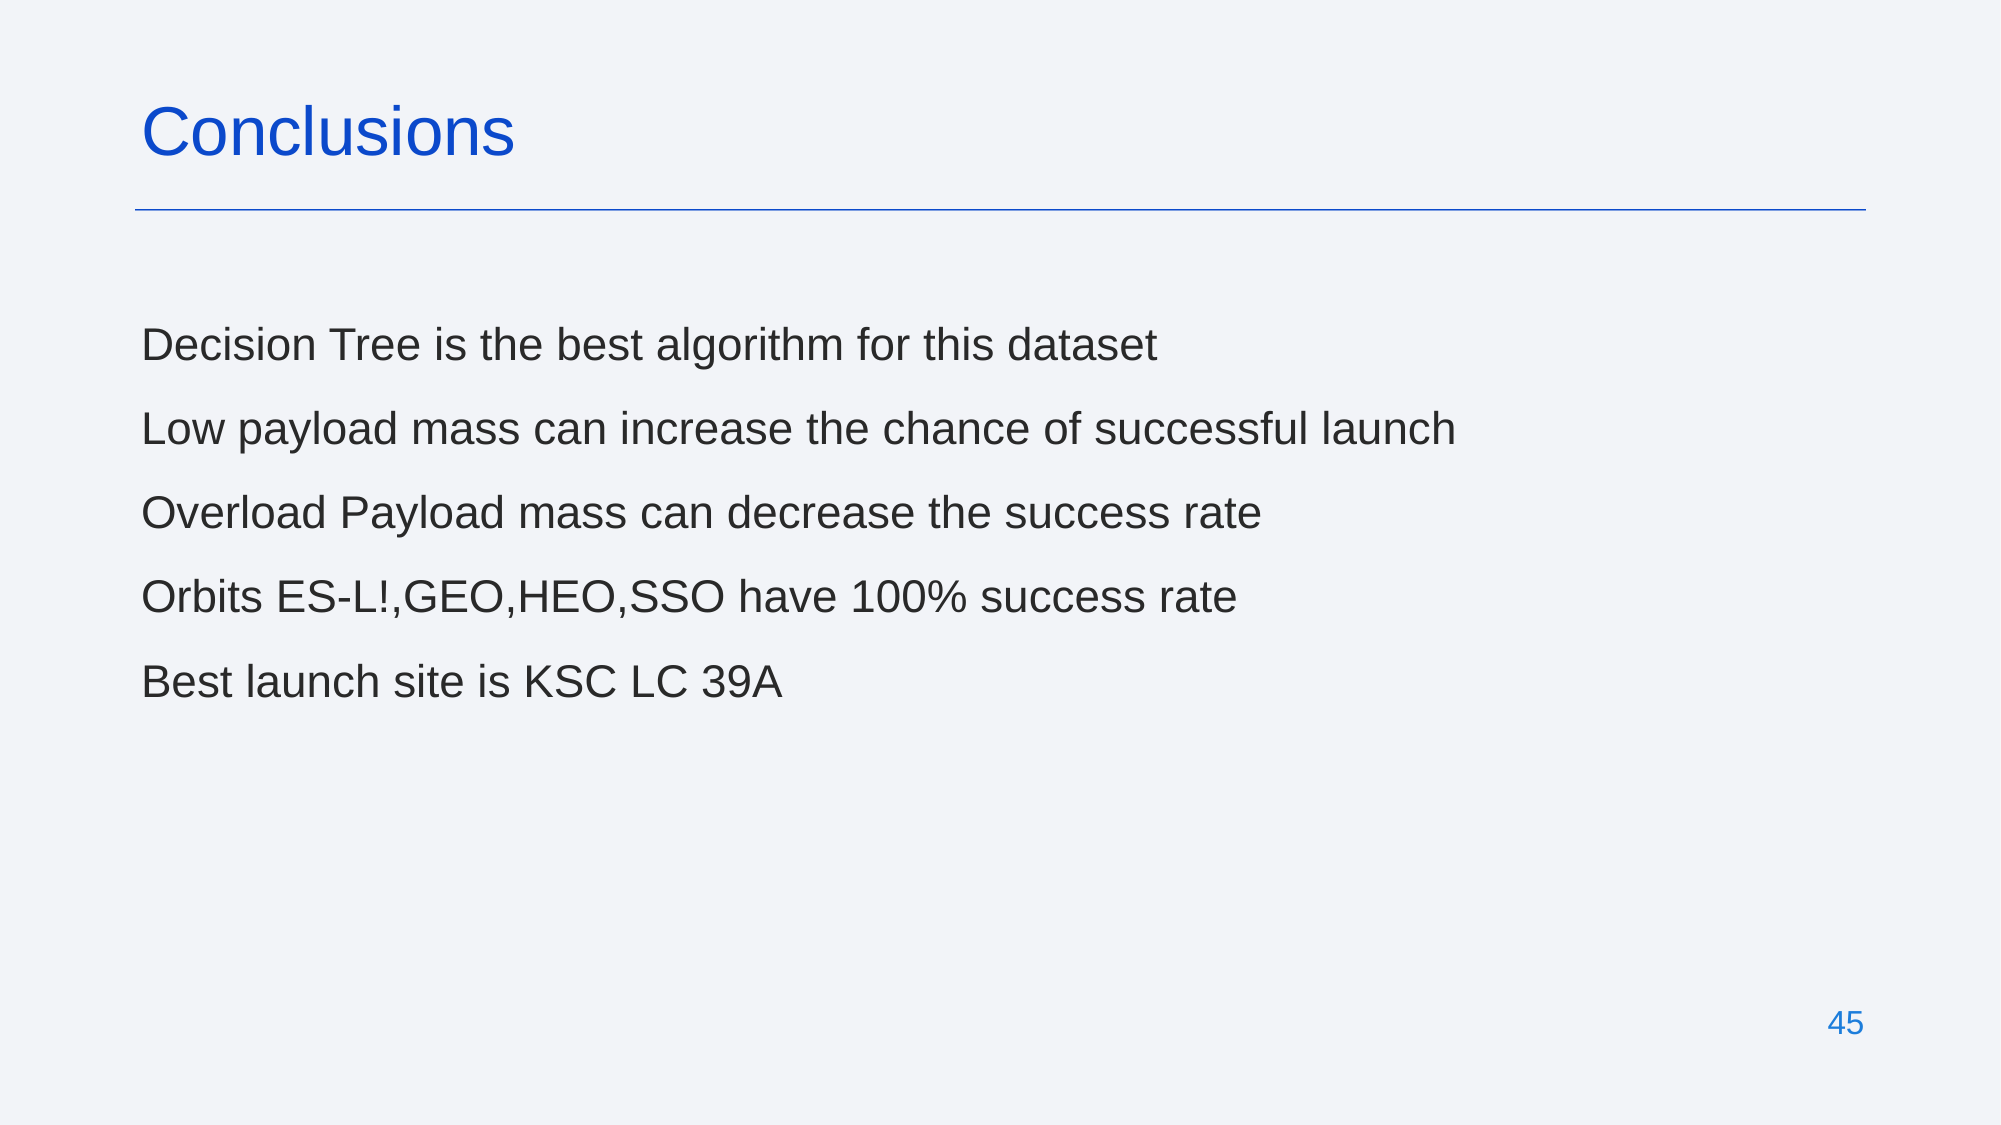

Conclusions
Decision Tree is the best algorithm for this dataset
Low payload mass can increase the chance of successful launch
Overload Payload mass can decrease the success rate
Orbits ES-L!,GEO,HEO,SSO have 100% success rate
Best launch site is KSC LC 39A

45